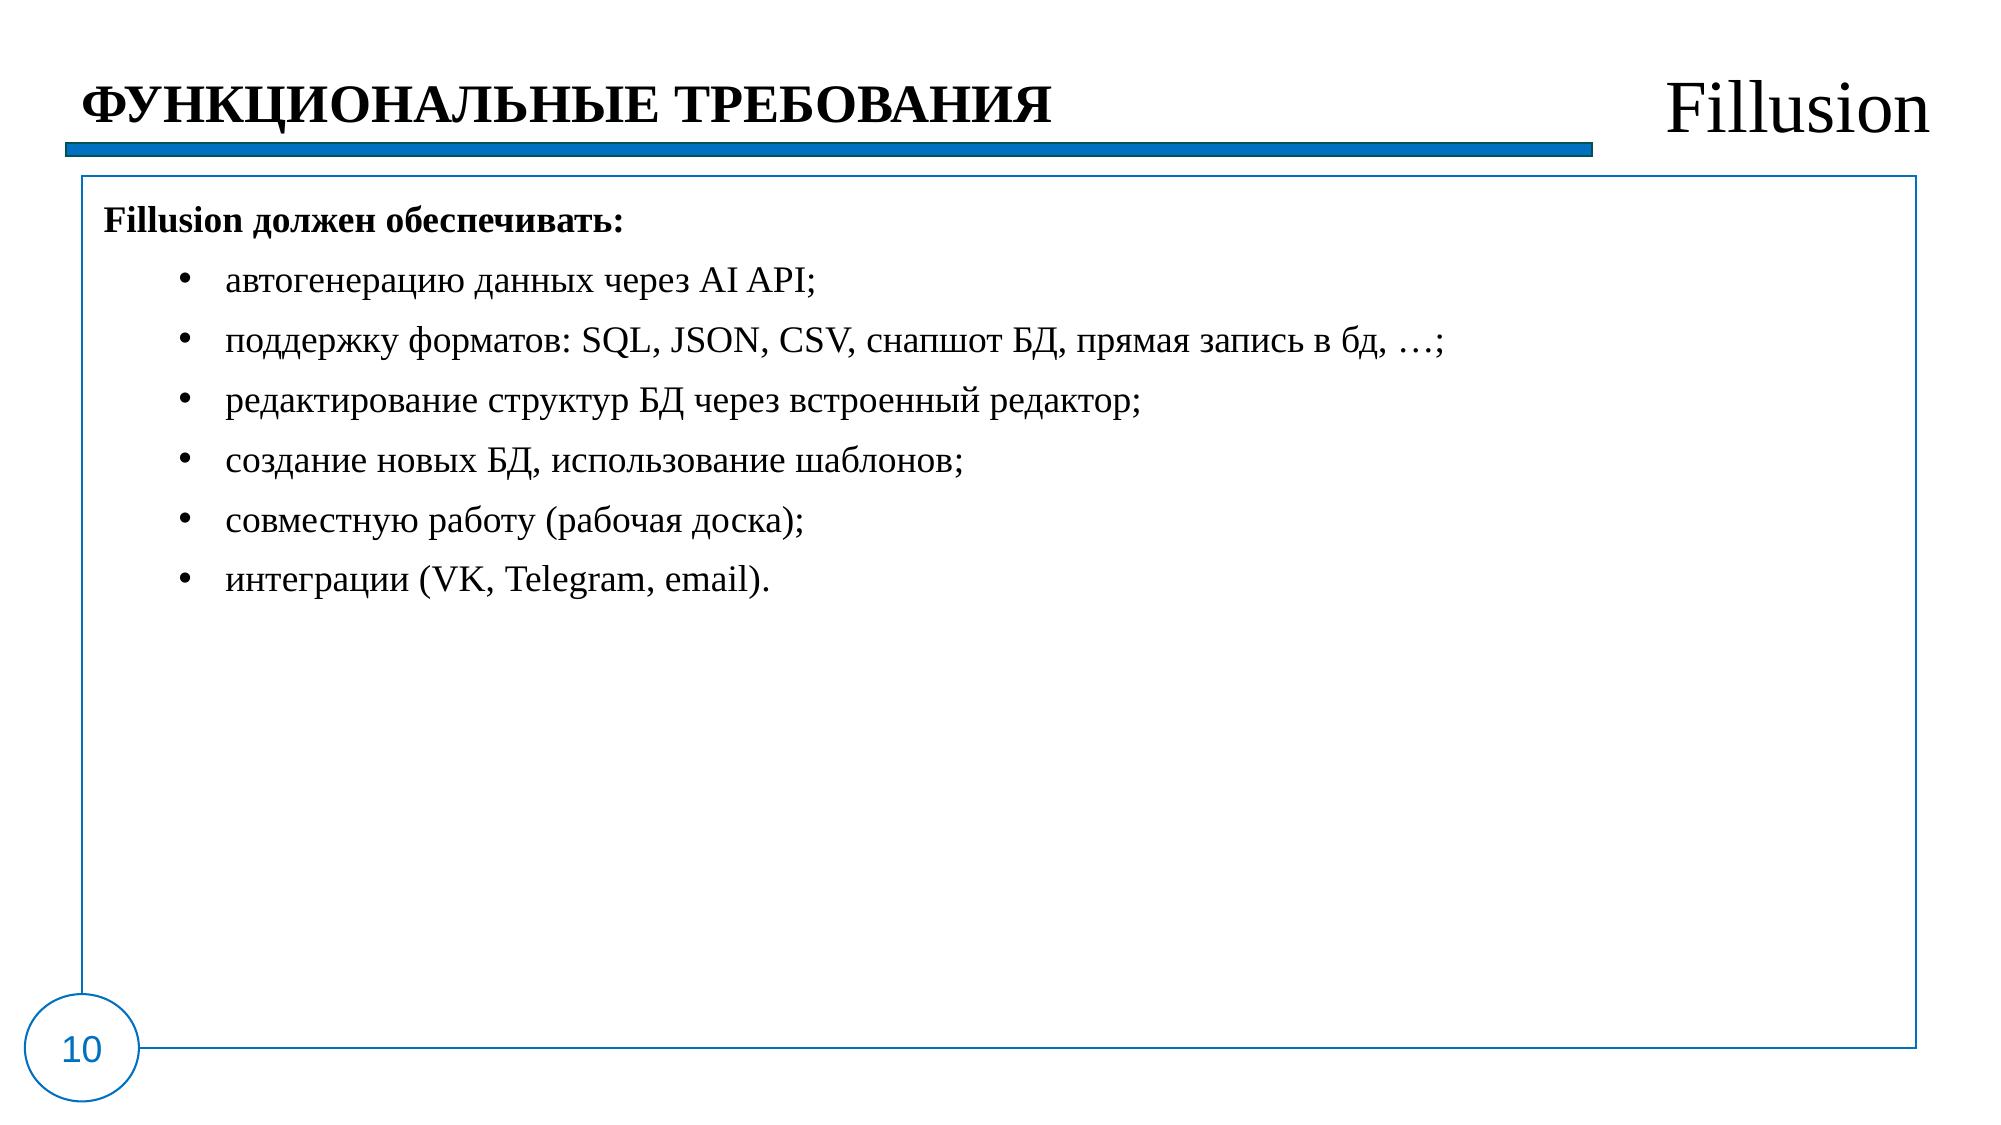

Fillusion​
ФУНКЦИОНАЛЬНЫЕ ТРЕБОВАНИЯ

Fillusion должен обеспечивать:
автогенерацию данных через AI API;
поддержку форматов: SQL, JSON, CSV, снапшот БД, прямая запись в бд, …;
редактирование структур БД через встроенный редактор;
создание новых БД, использование шаблонов;
совместную работу (рабочая доска);
интеграции (VK, Telegram, email).
10